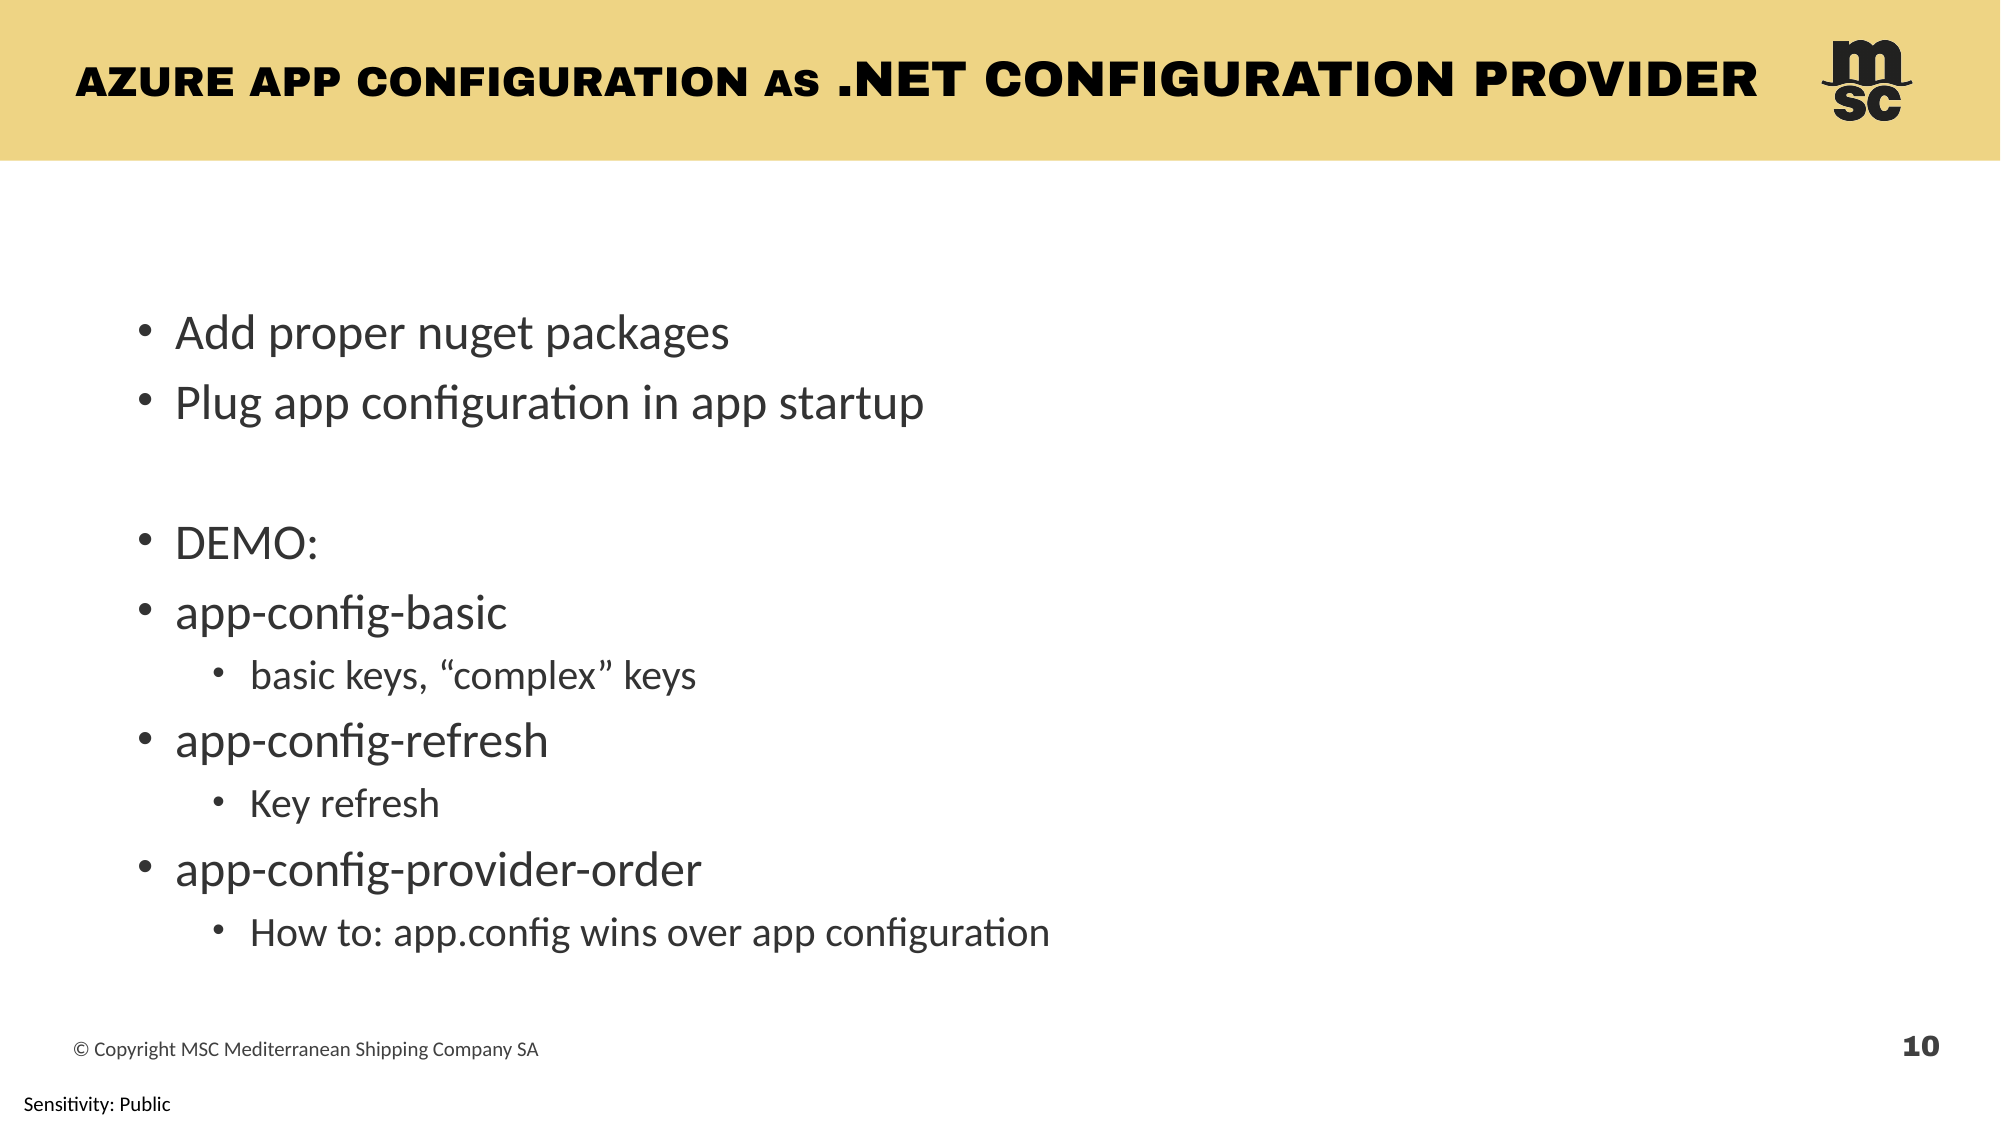

# Azure App Configuration as .NET configuration provider
Add proper nuget packages
Plug app configuration in app startup

DEMO:
app-config-basic
basic keys, “complex” keys
app-config-refresh
Key refresh
app-config-provider-order
How to: app.config wins over app configuration
10
© Copyright MSC Mediterranean Shipping Company SA